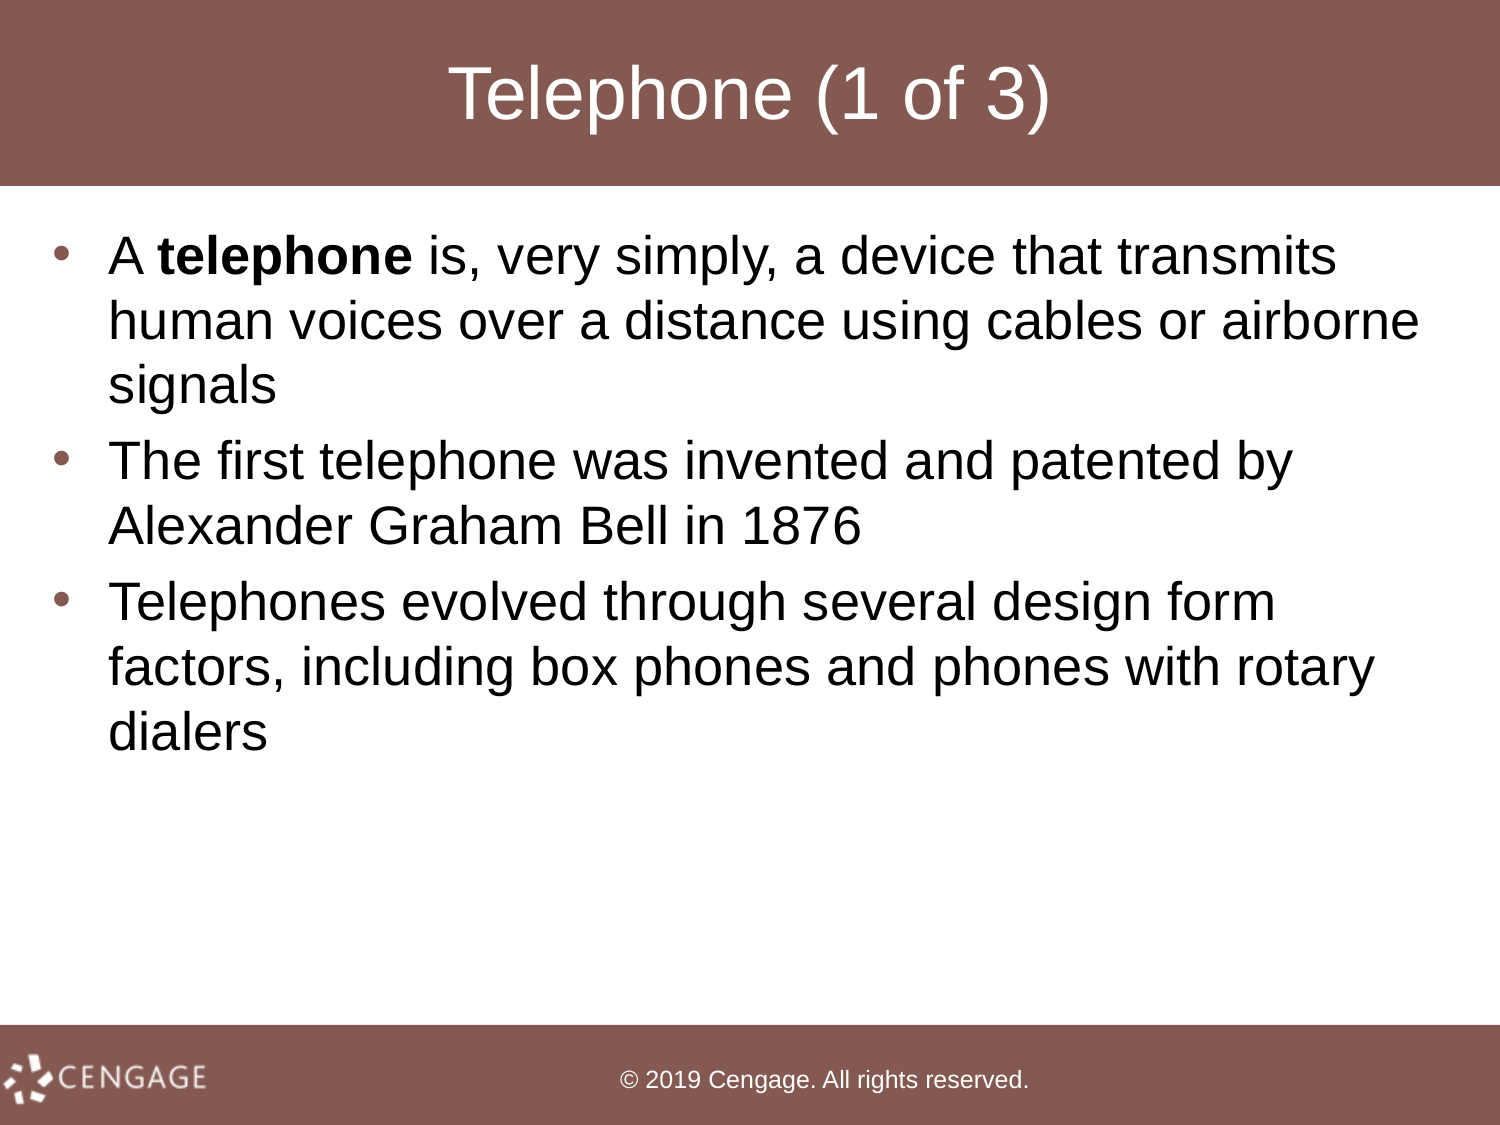

# Telephone (1 of 3)
A telephone is, very simply, a device that transmits human voices over a distance using cables or airborne signals
The first telephone was invented and patented by Alexander Graham Bell in 1876
Telephones evolved through several design form factors, including box phones and phones with rotary dialers